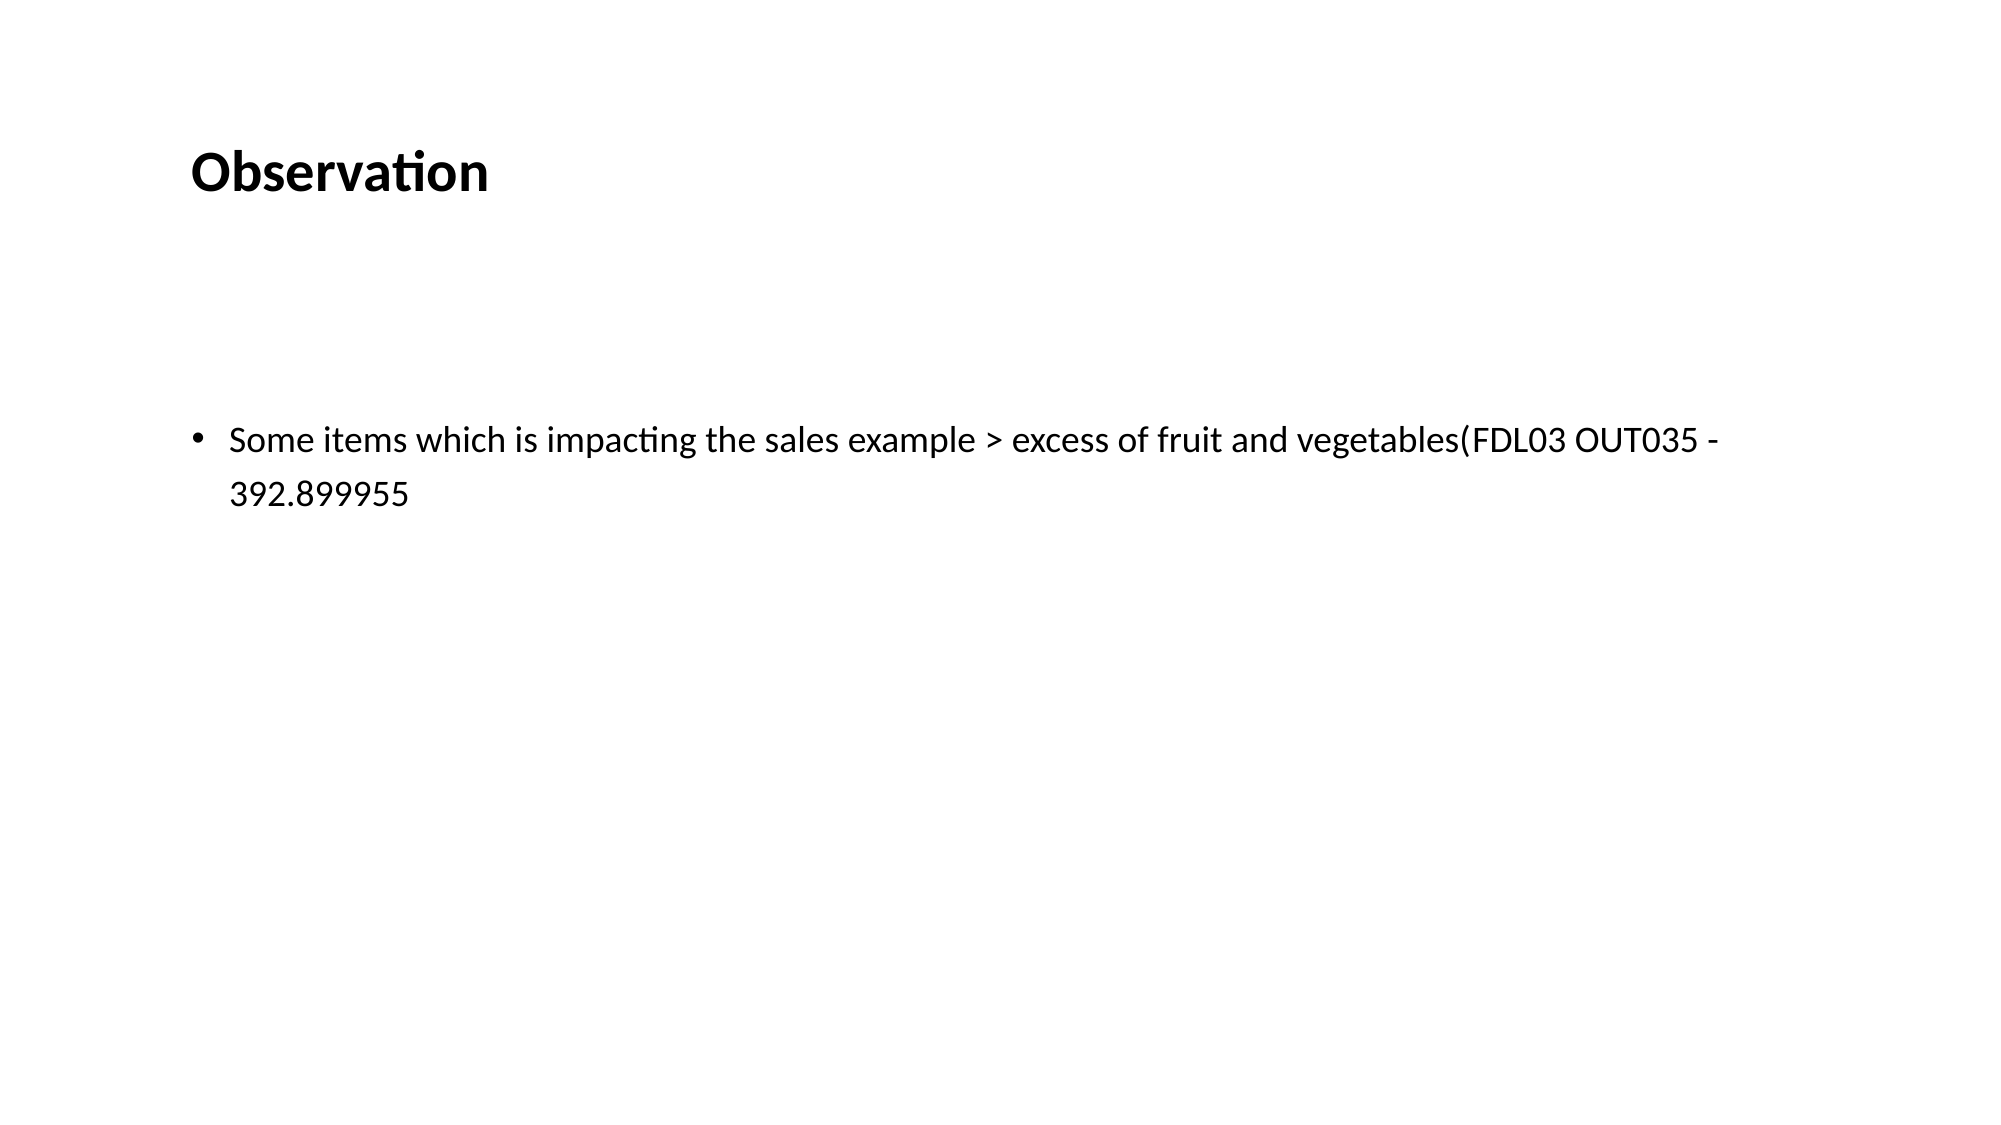

# Observation
Some items which is impacting the sales example > excess of fruit and vegetables(FDL03 OUT035 -392.899955